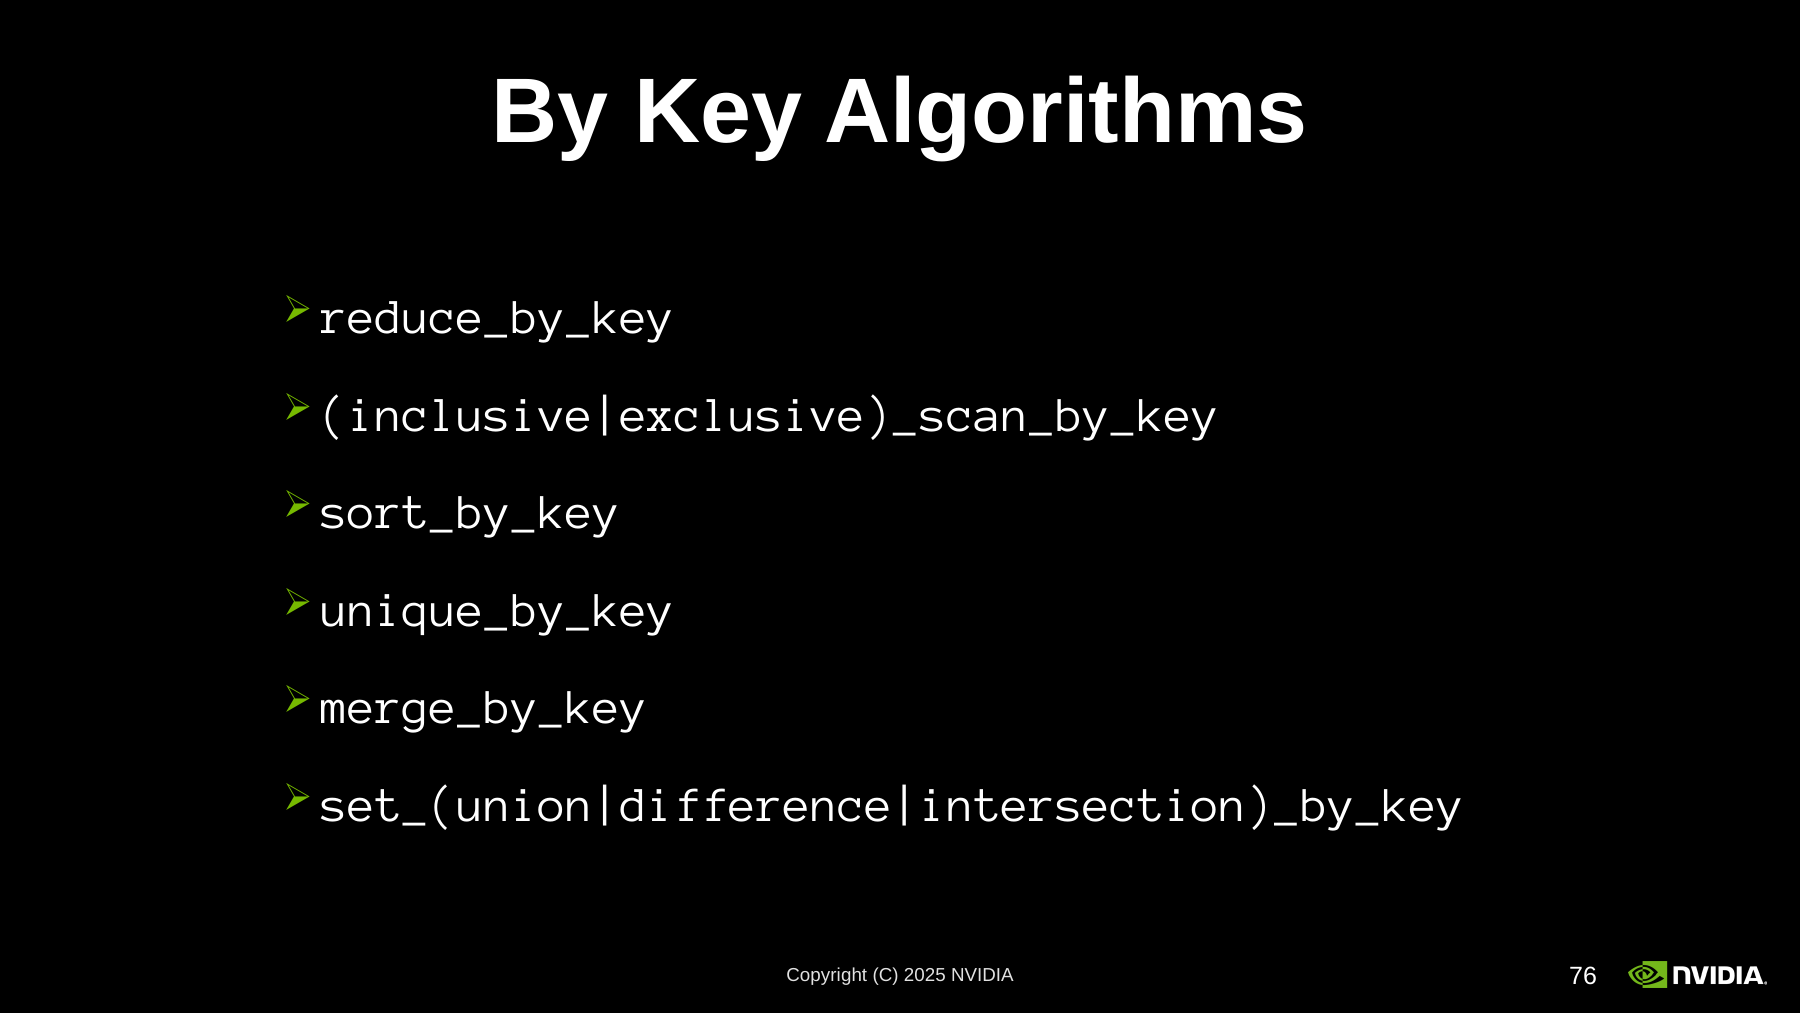

# By Key Algorithms
reduce_by_key
(inclusive|exclusive)_scan_by_key
sort_by_key
unique_by_key
merge_by_key
set_(union|difference|intersection)_by_key
Copyright (C) 2025 NVIDIA
76